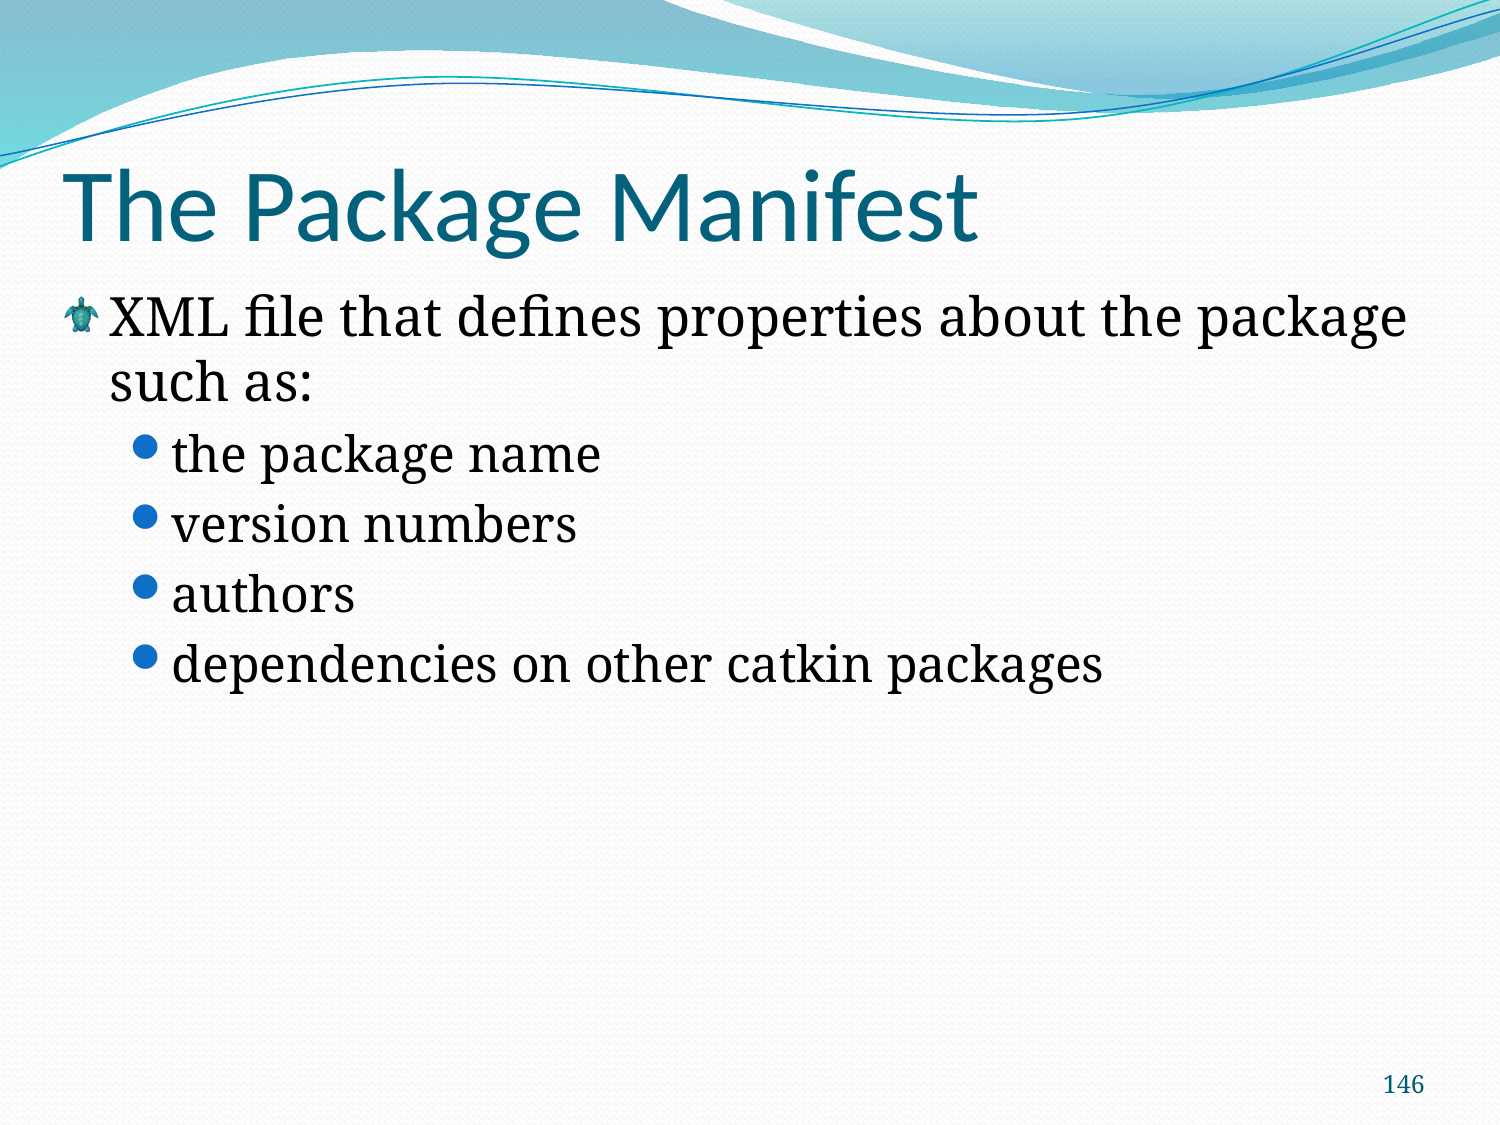

The Package Manifest
XML file that defines properties about the package such as:
the package name
version numbers
authors
dependencies on other catkin packages

146